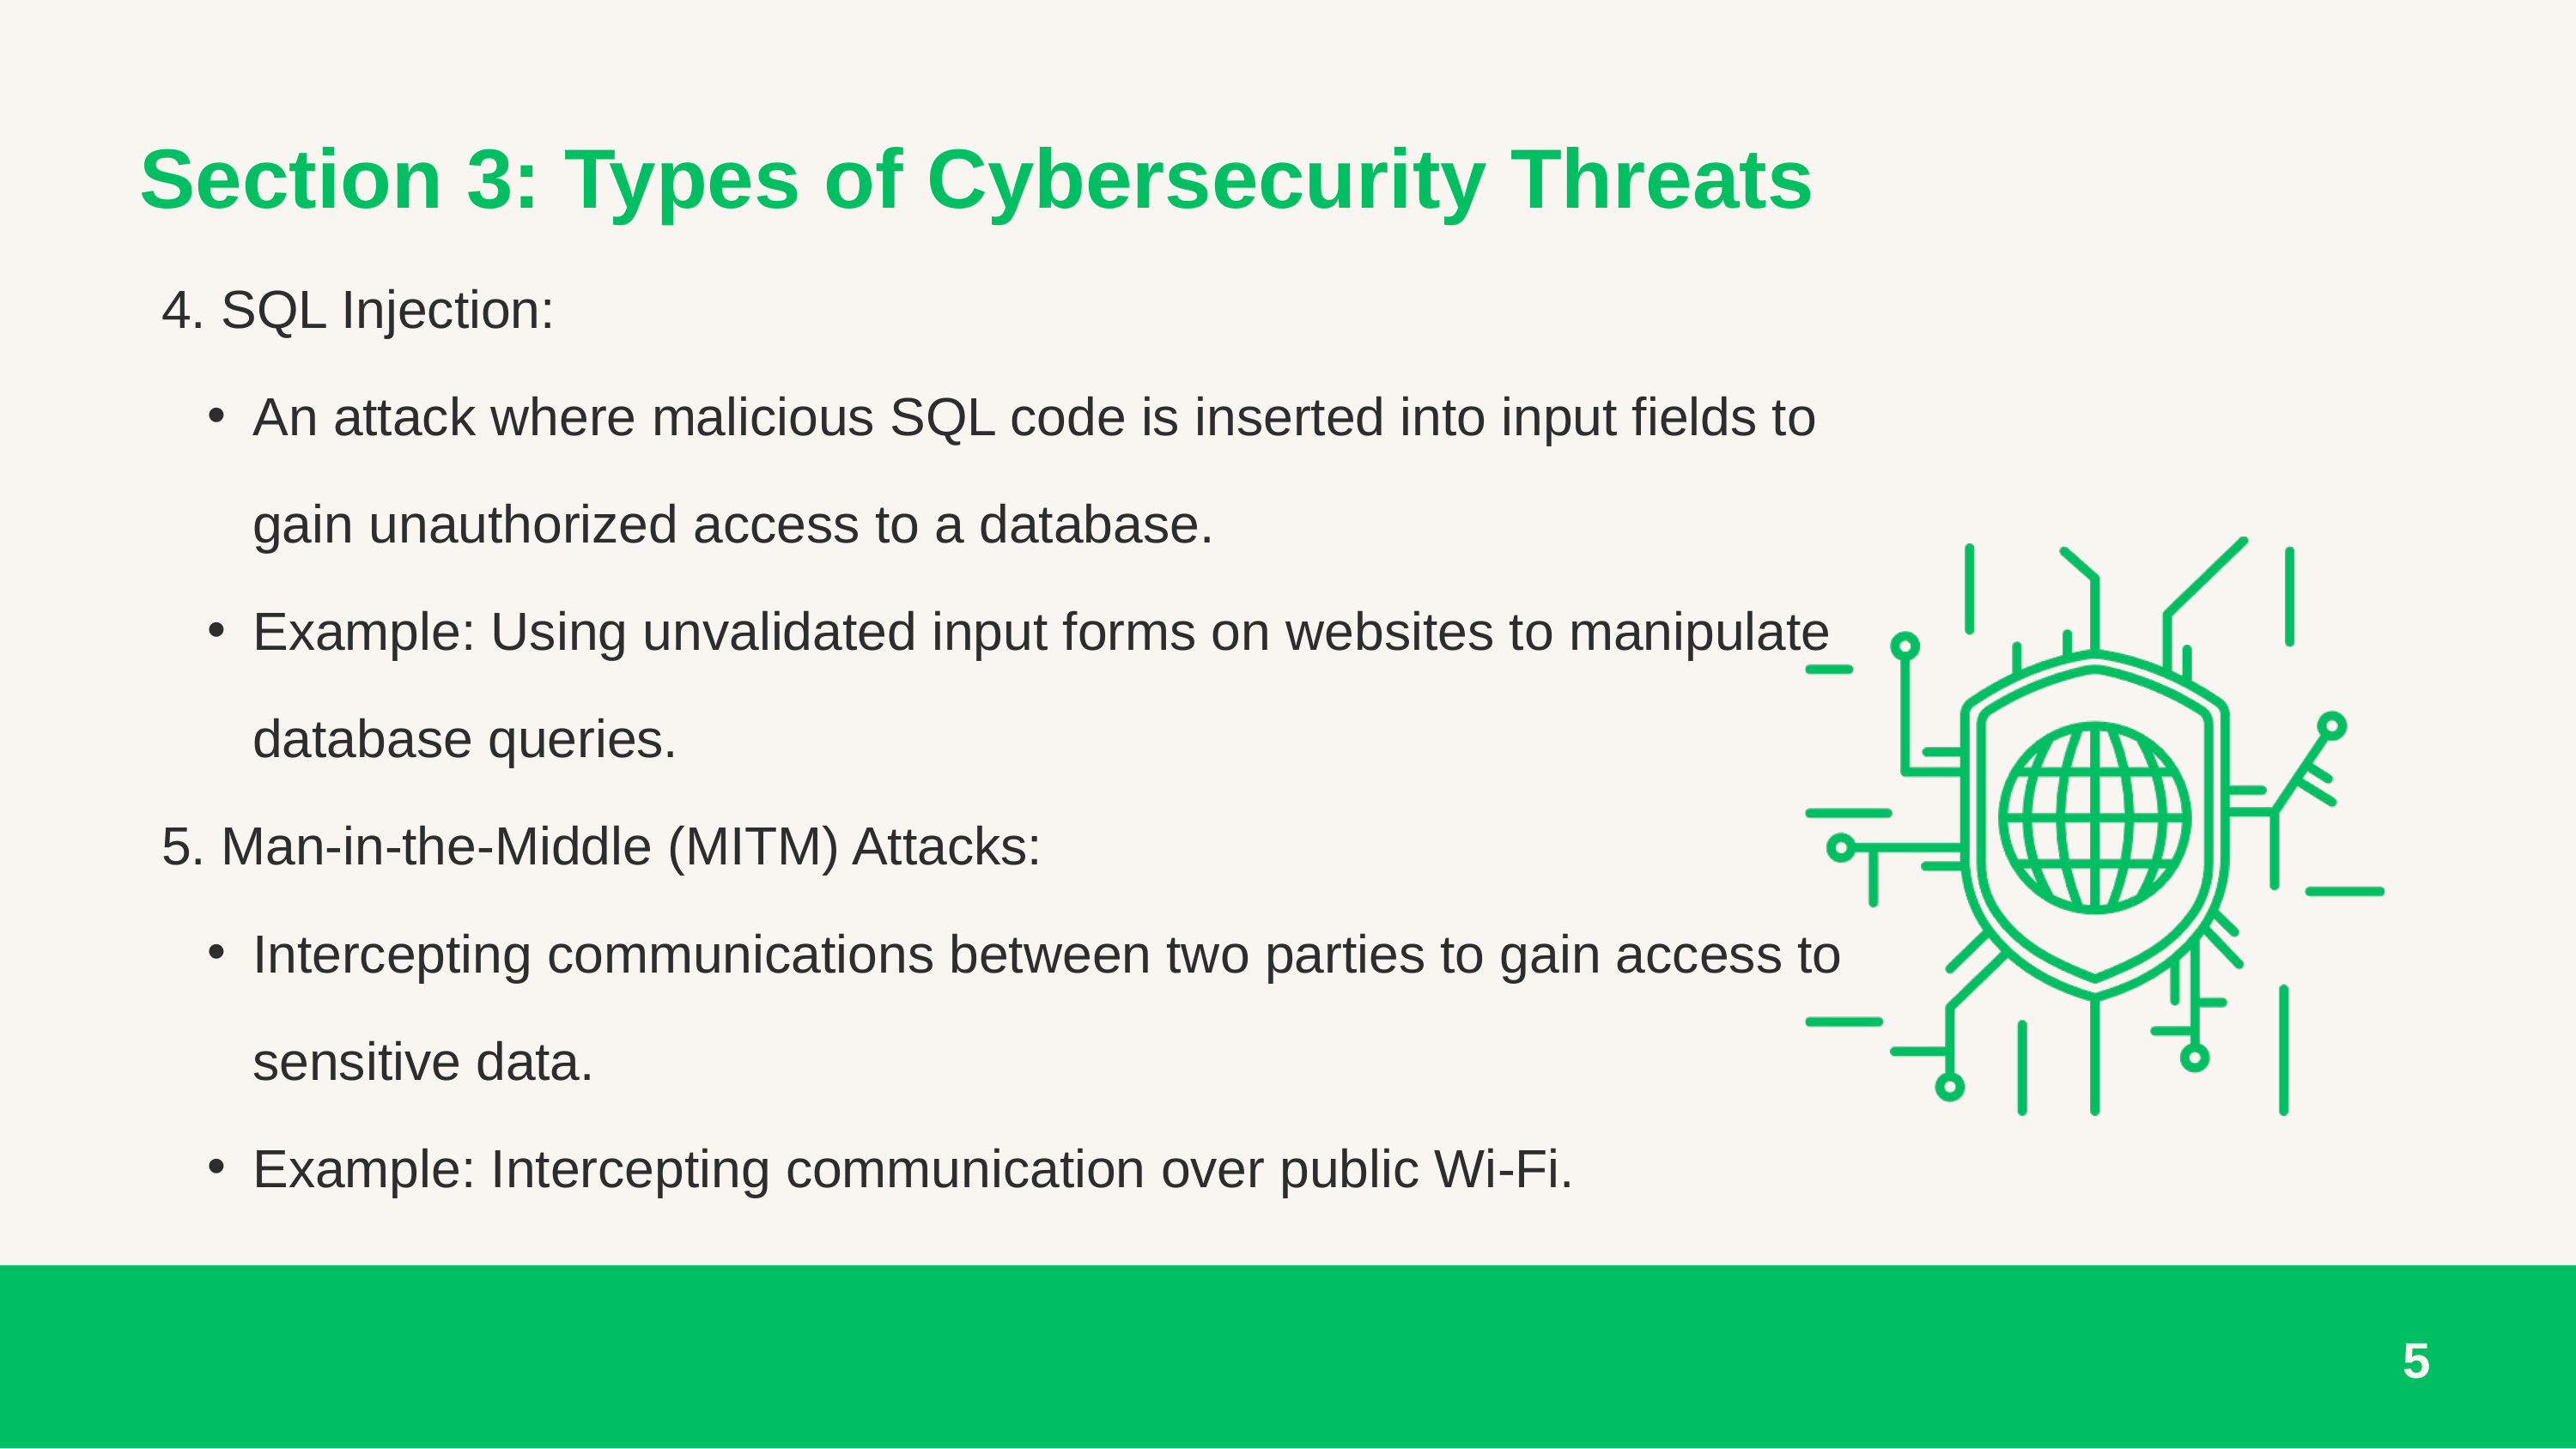

Section 3: Types of Cybersecurity Threats
4. SQL Injection:
An attack where malicious SQL code is inserted into input fields to gain unauthorized access to a database.
Example: Using unvalidated input forms on websites to manipulate database queries.
5. Man-in-the-Middle (MITM) Attacks:
Intercepting communications between two parties to gain access to sensitive data.
Example: Intercepting communication over public Wi-Fi.

5